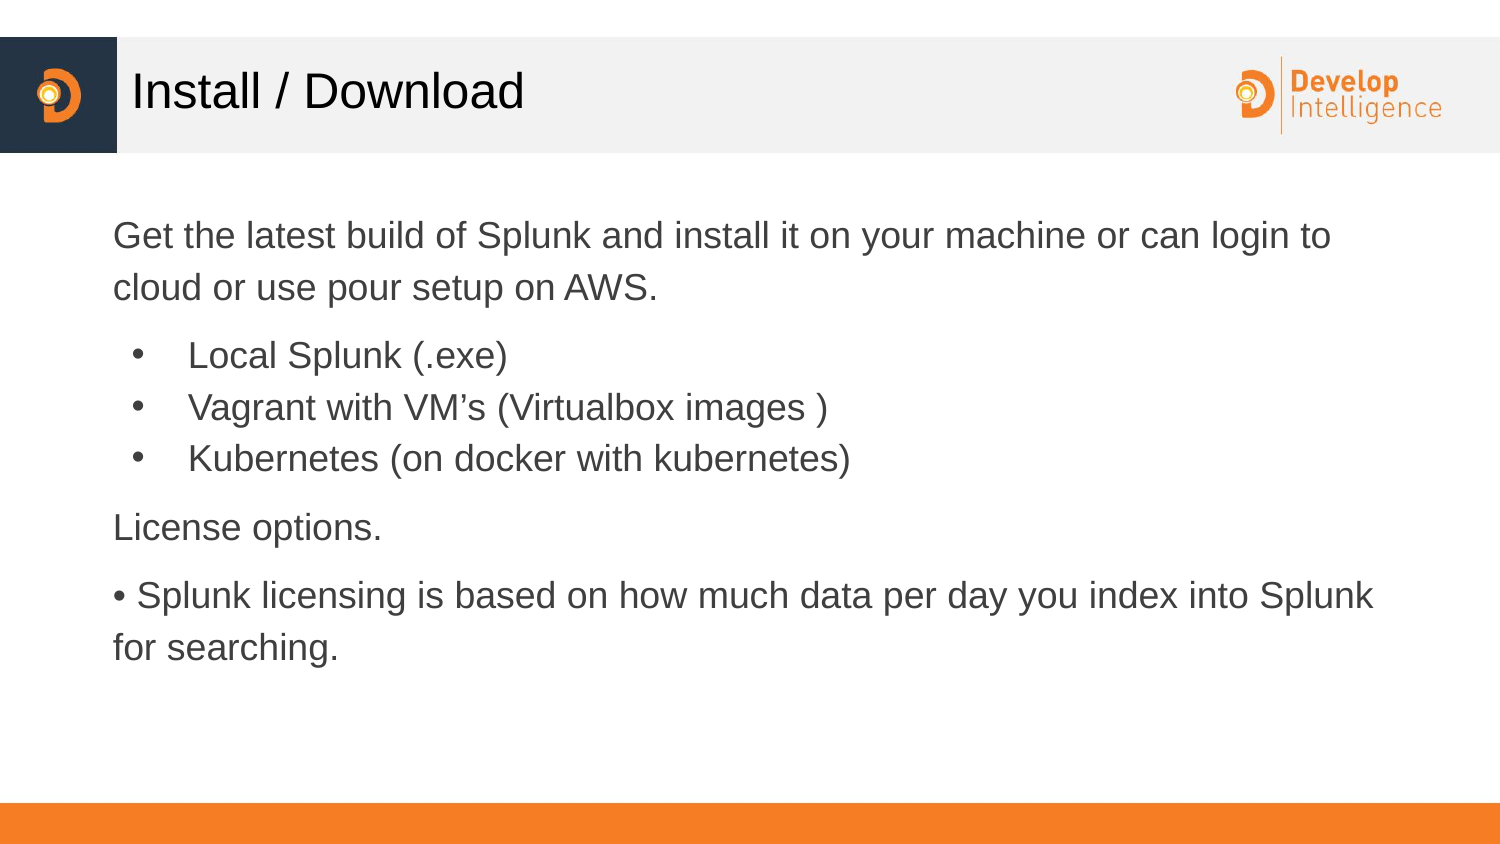

# Install / Download
Get the latest build of Splunk and install it on your machine or can login to cloud or use pour setup on AWS.
Local Splunk (.exe)
Vagrant with VM’s (Virtualbox images )
Kubernetes (on docker with kubernetes)
License options.
• Splunk licensing is based on how much data per day you index into Splunk for searching.